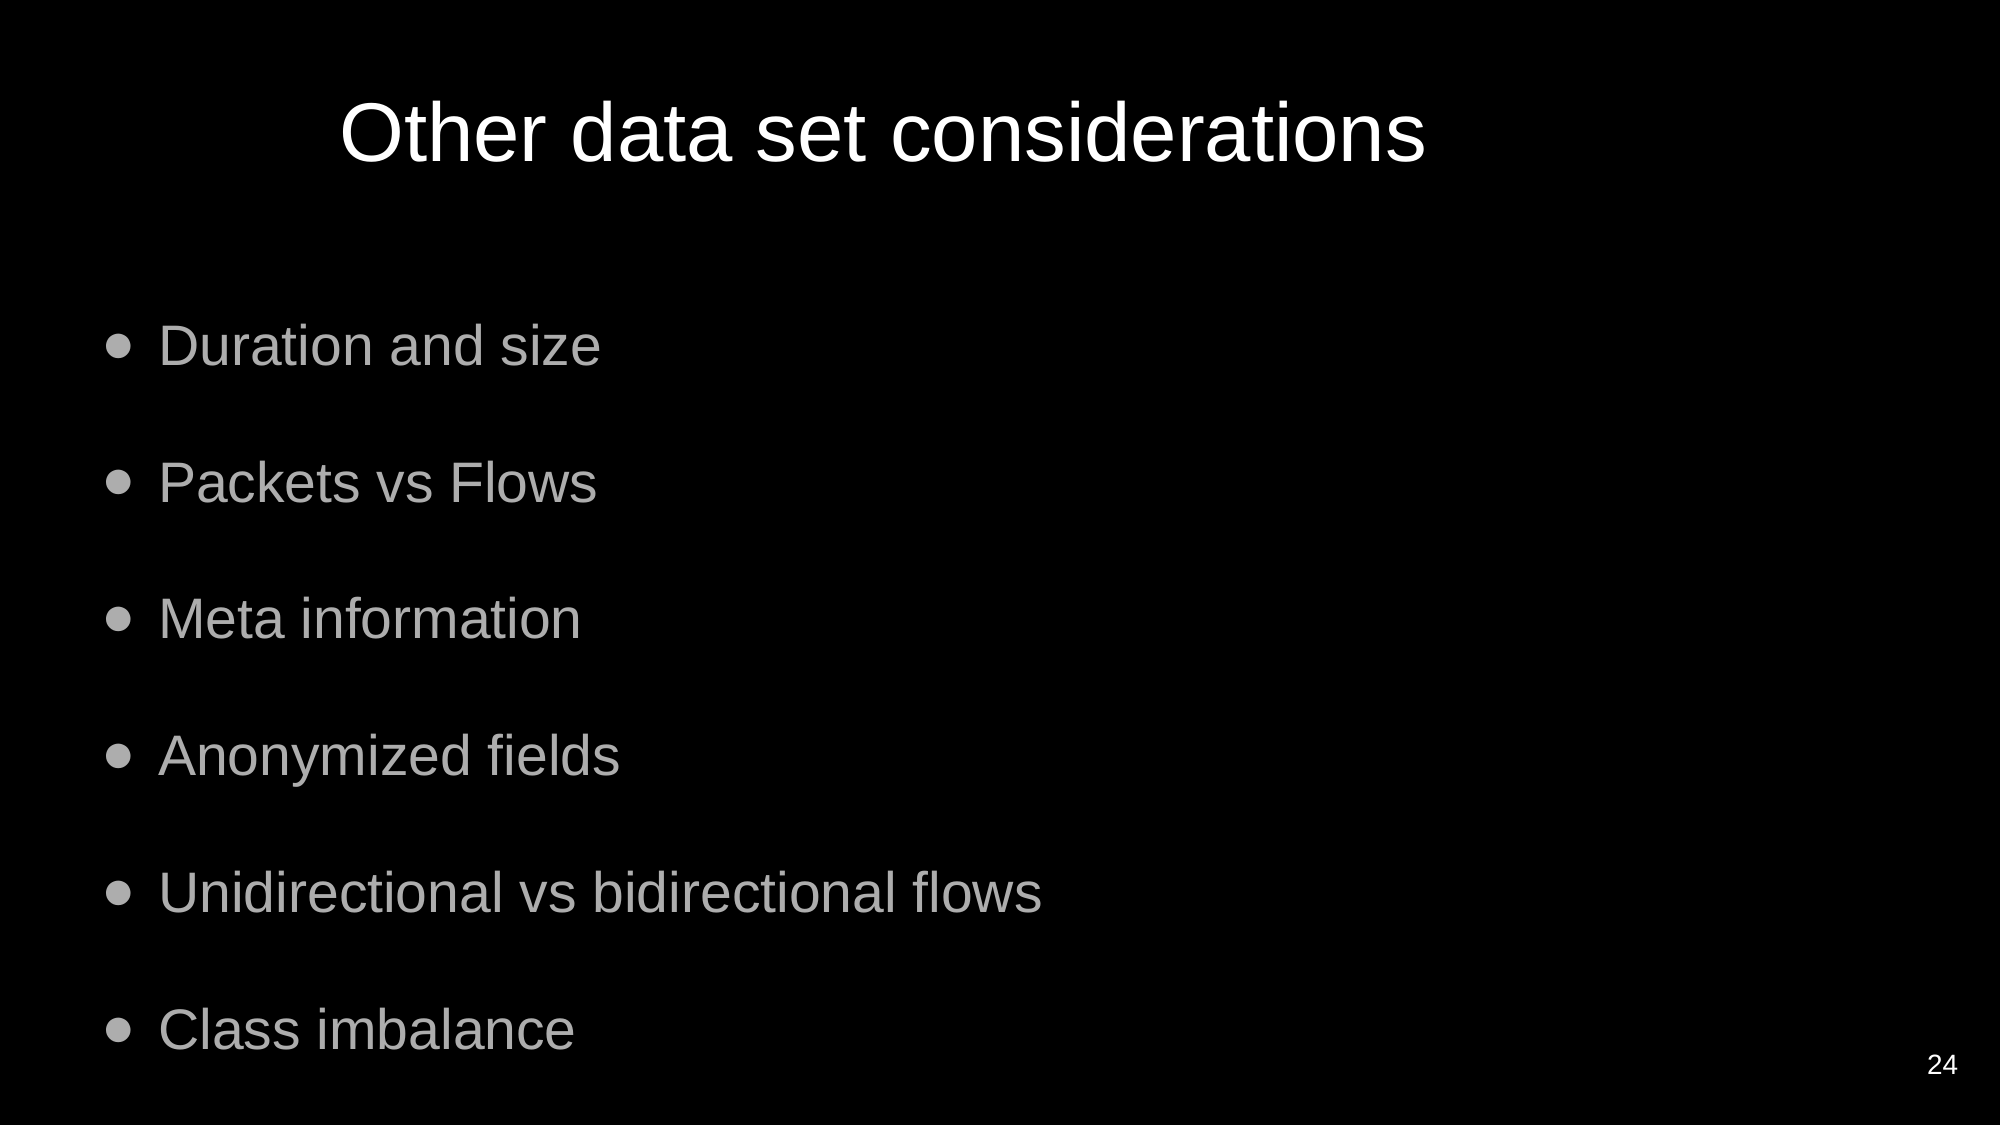

# Other data set considerations
Duration and size
Packets vs Flows
Meta information
Anonymized fields
Unidirectional vs bidirectional flows
Class imbalance

24